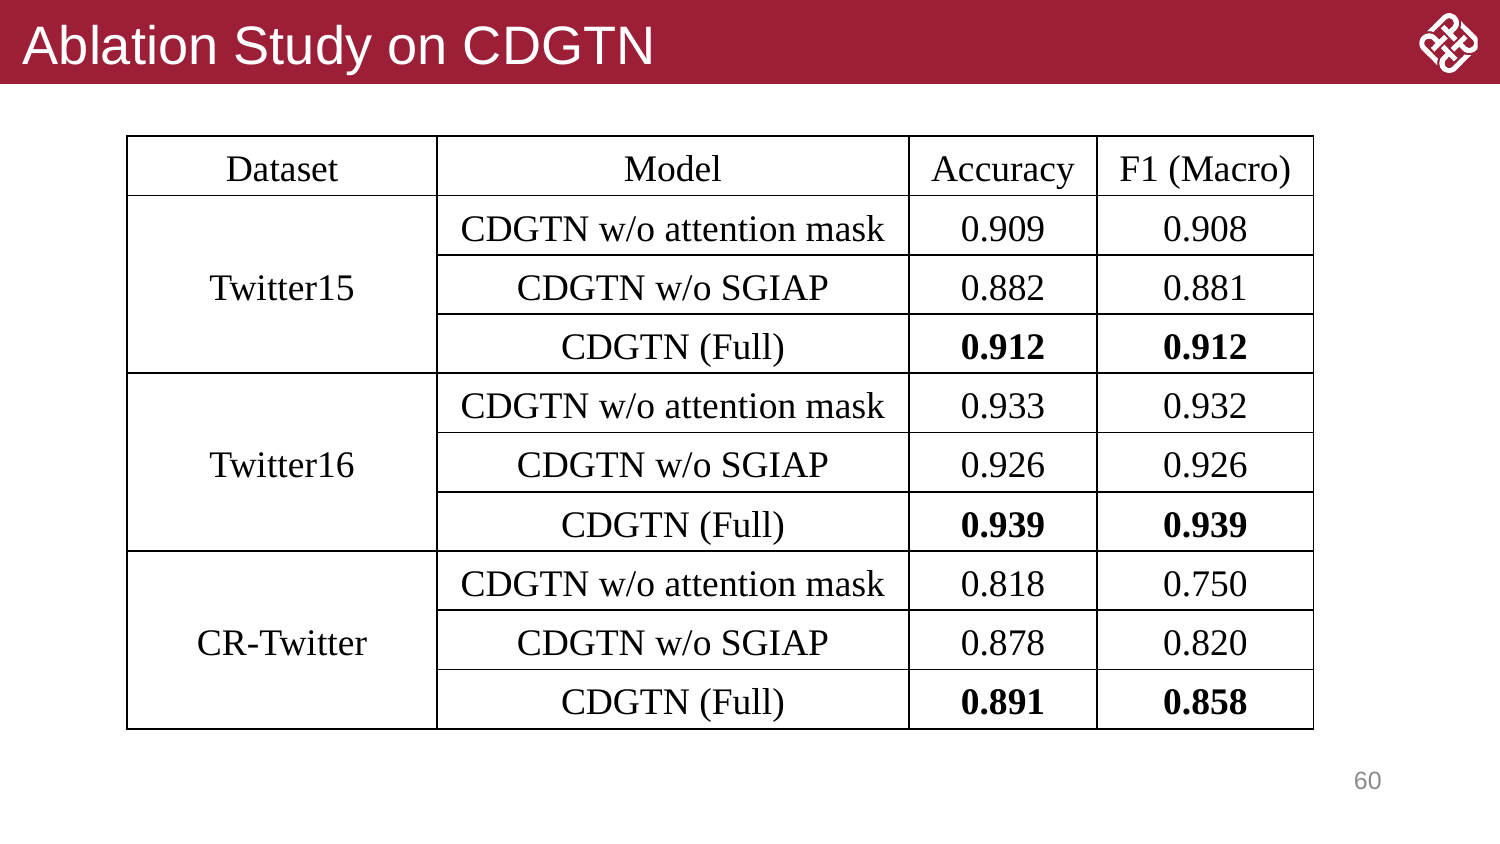

# Ablation Study on CDGTN
| Dataset | Model | Accuracy | F1 (Macro) |
| --- | --- | --- | --- |
| Twitter15 | CDGTN w/o attention mask | 0.909 | 0.908 |
|  | CDGTN w/o SGIAP | 0.882 | 0.881 |
|  | CDGTN (Full) | 0.912 | 0.912 |
| Twitter16 | CDGTN w/o attention mask | 0.933 | 0.932 |
|  | CDGTN w/o SGIAP | 0.926 | 0.926 |
|  | CDGTN (Full) | 0.939 | 0.939 |
| CR-Twitter | CDGTN w/o attention mask | 0.818 | 0.750 |
|  | CDGTN w/o SGIAP | 0.878 | 0.820 |
|  | CDGTN (Full) | 0.891 | 0.858 |
60